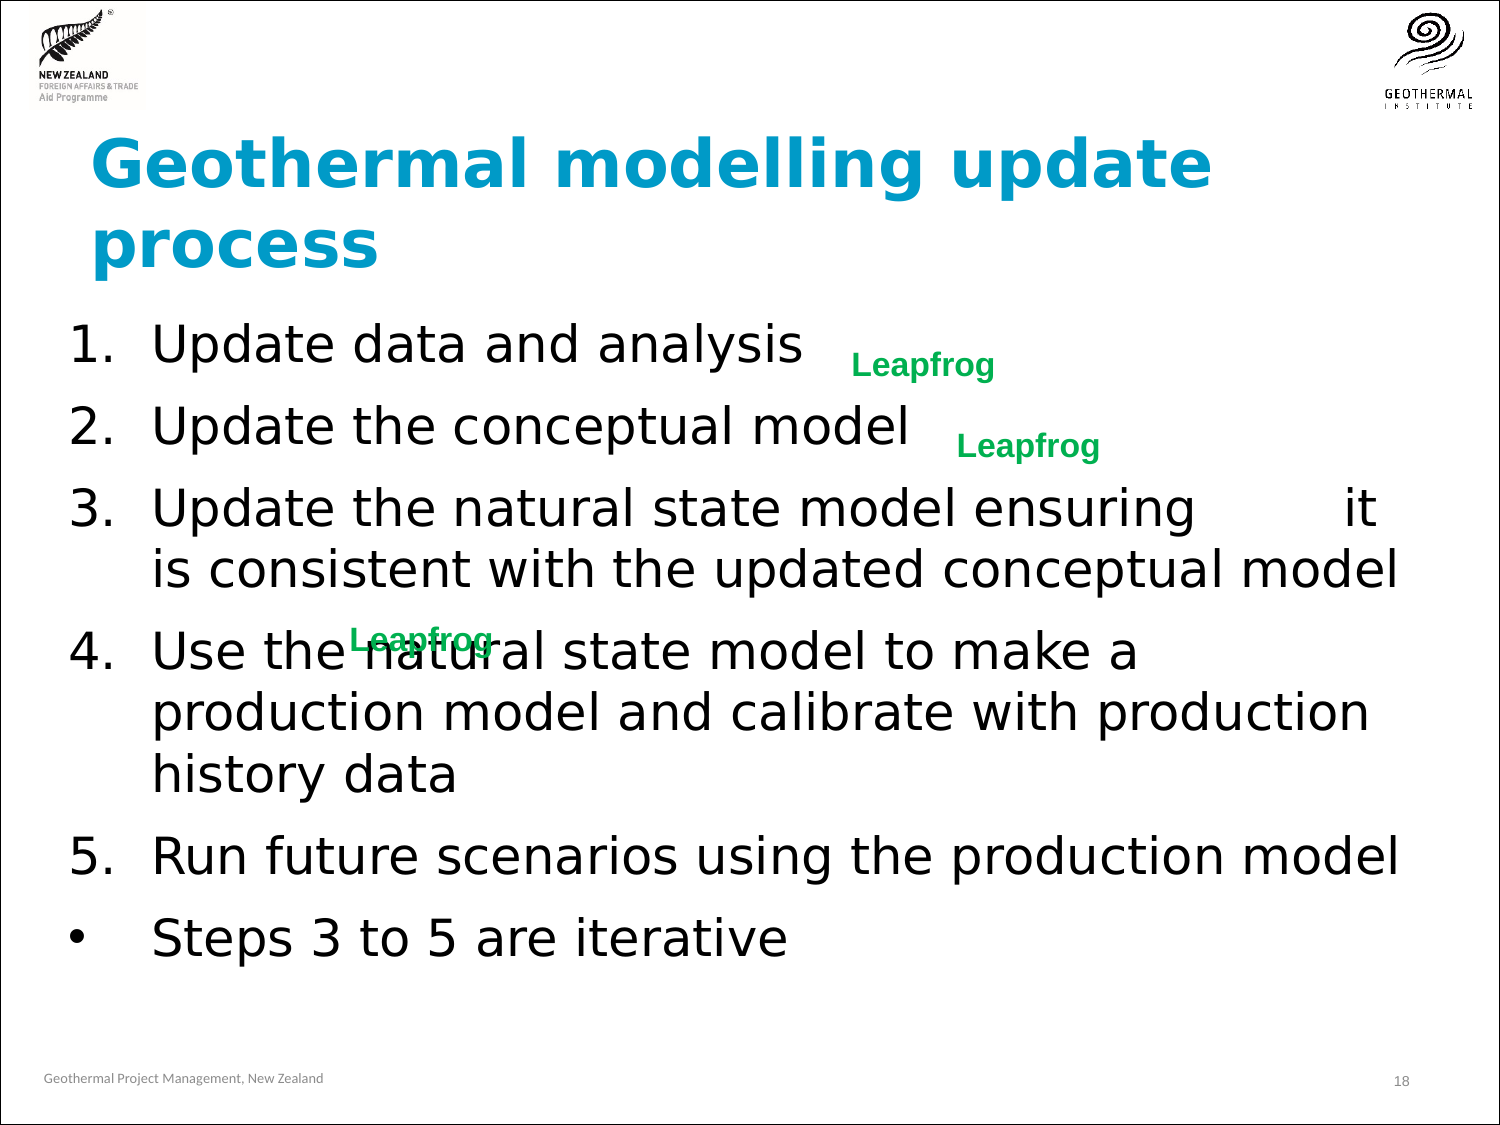

# Geothermal modelling update process
Leapfrog
Update data and analysis
Update the conceptual model
Update the natural state model ensuring         it is consistent with the updated conceptual model
Use the natural state model to make a production model and calibrate with production history data
Run future scenarios using the production model
Steps 3 to 5 are iterative

Leapfrog
Leapfrog
18